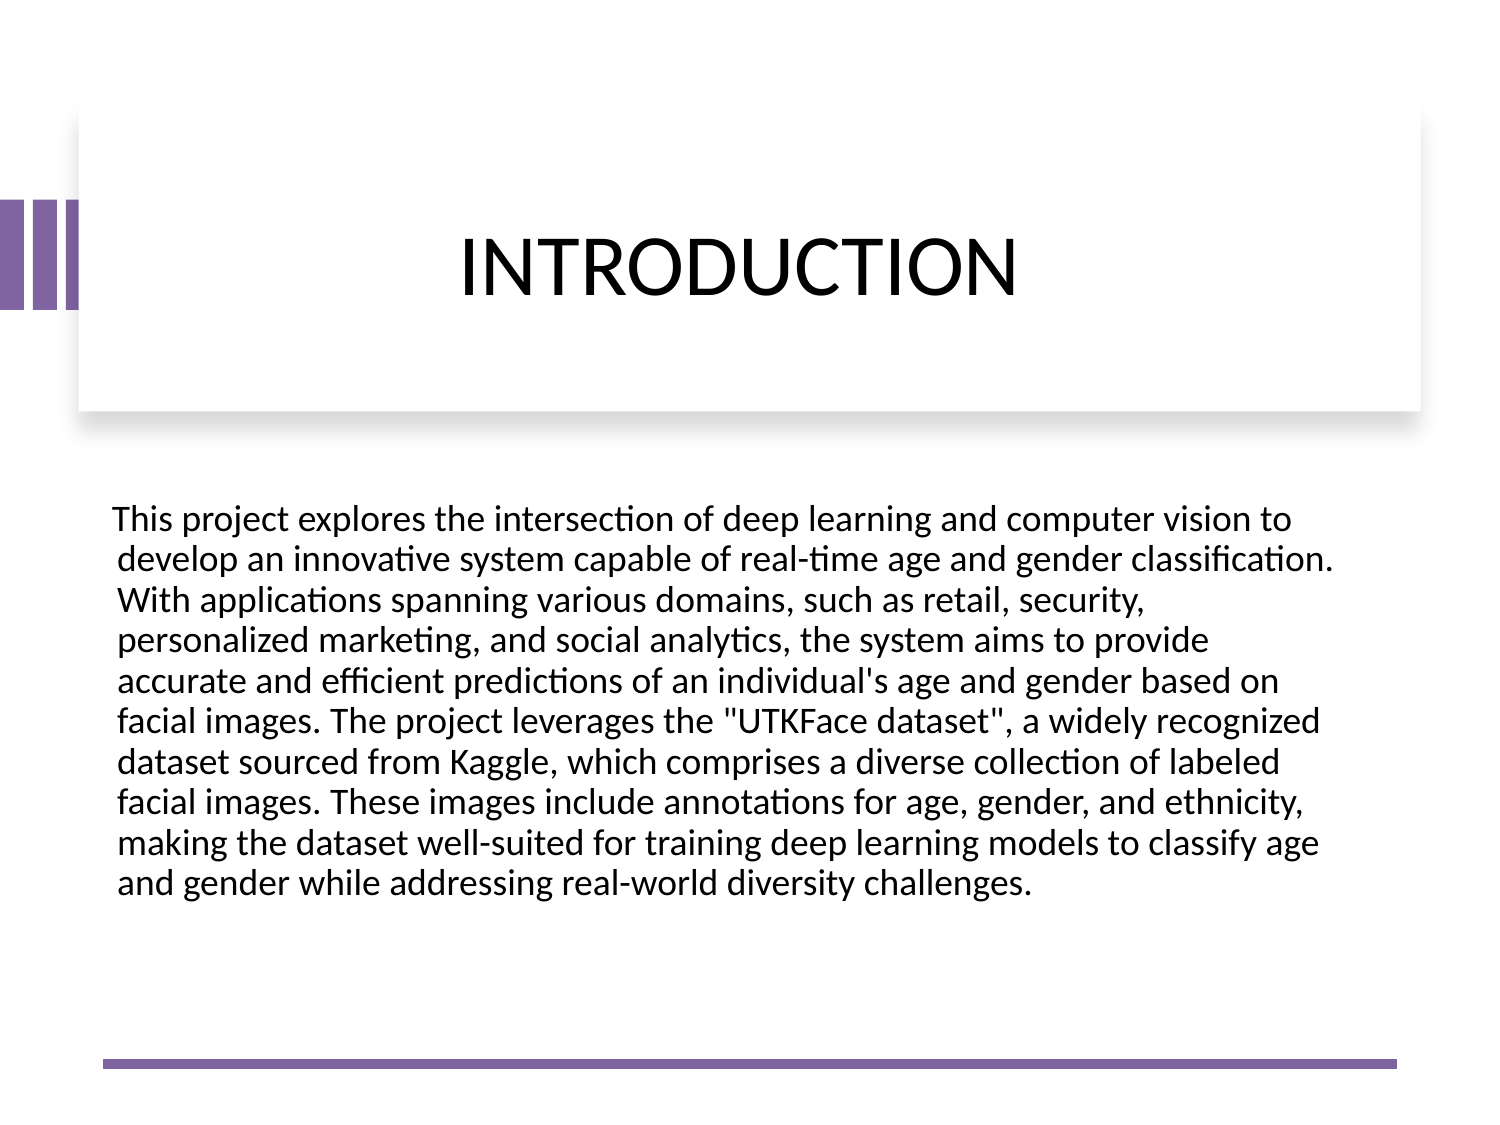

# INTRODUCTION

      This project explores the intersection of deep learning and computer vision to develop an innovative system capable of real-time age and gender classification. With applications spanning various domains, such as retail, security, personalized marketing, and social analytics, the system aims to provide accurate and efficient predictions of an individual's age and gender based on facial images. The project leverages the "UTKFace dataset", a widely recognized dataset sourced from Kaggle, which comprises a diverse collection of labeled facial images. These images include annotations for age, gender, and ethnicity, making the dataset well-suited for training deep learning models to classify age and gender while addressing real-world diversity challenges.